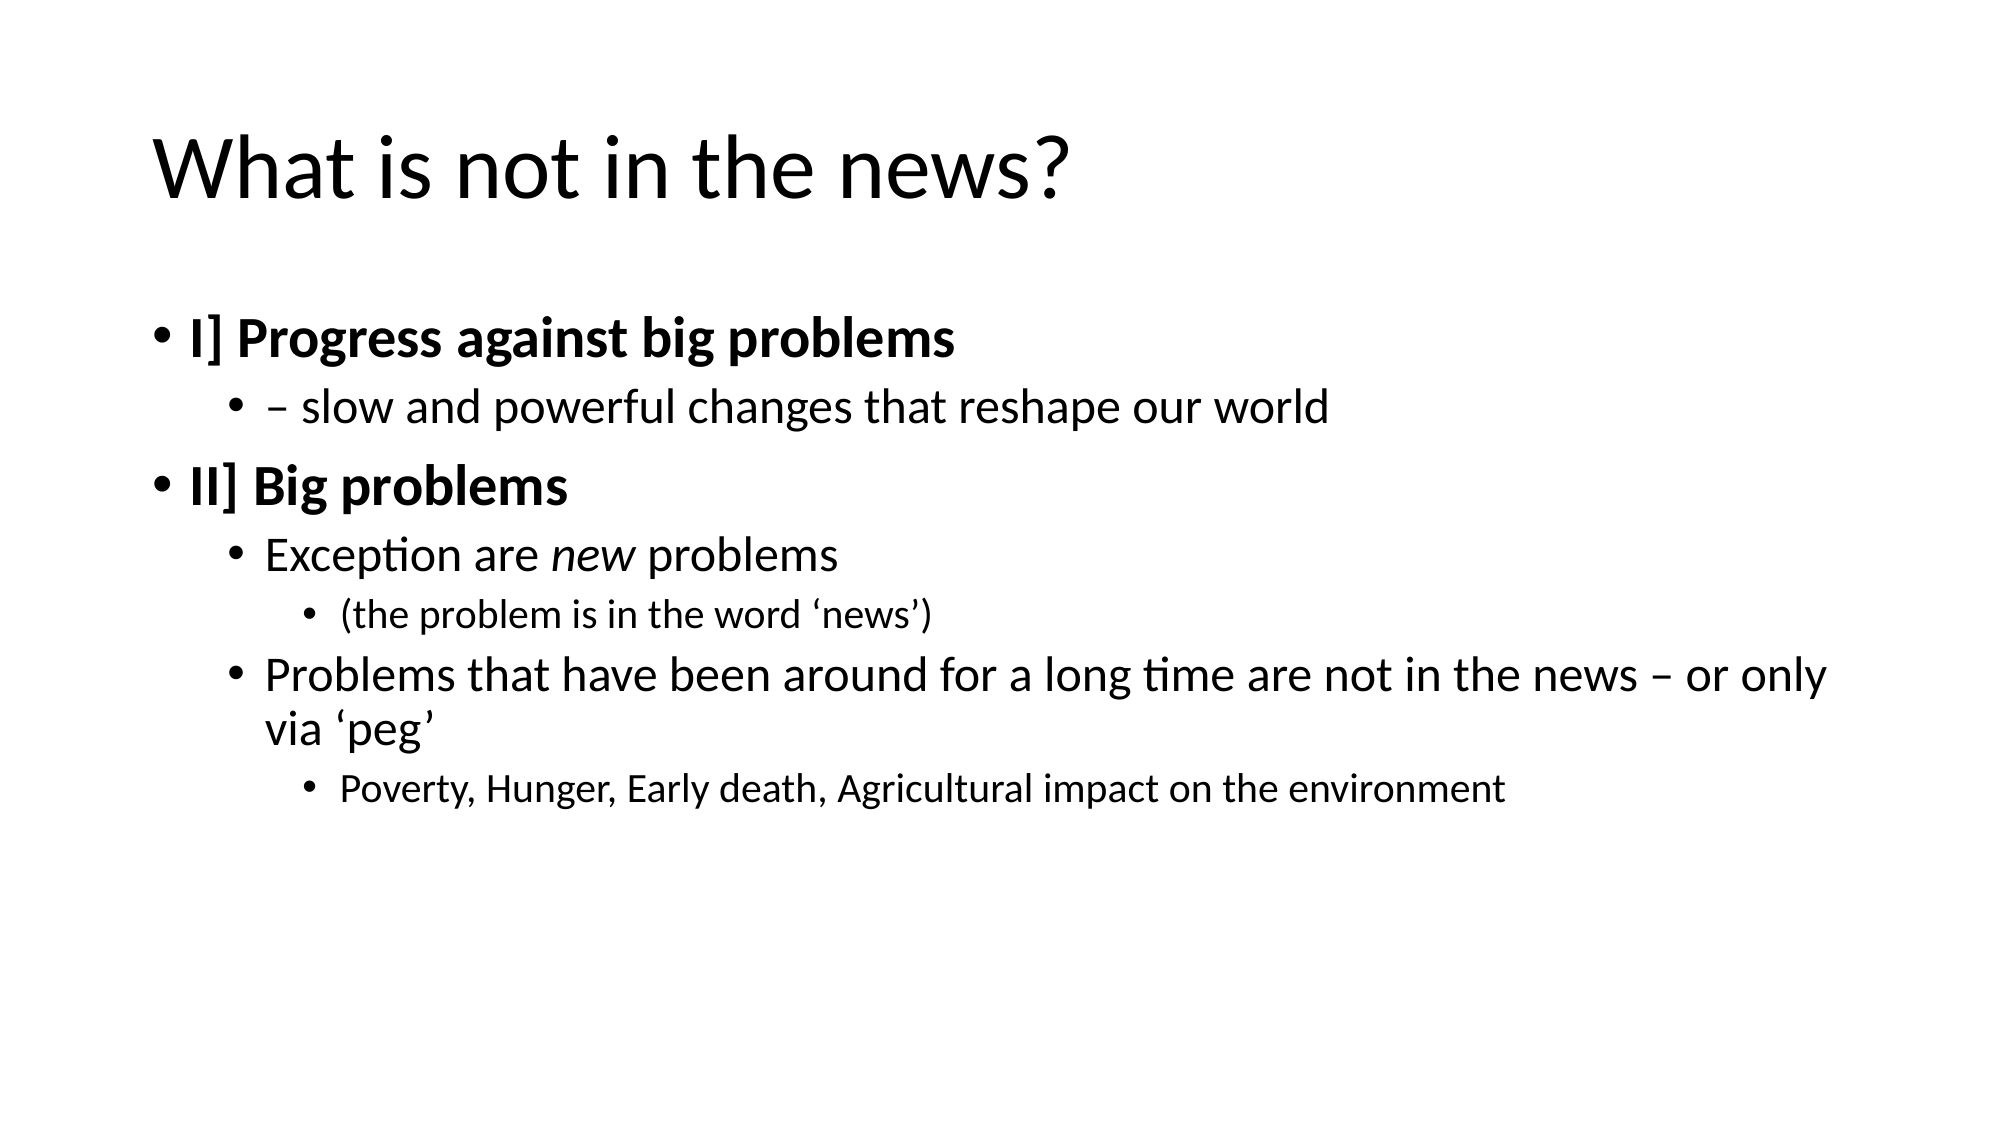

# What is not in the news?
I] Progress against big problems
– slow and powerful changes that reshape our world
II] Big problems
Exception are new problems
(the problem is in the word ‘news’)
Problems that have been around for a long time are not in the news – or only via ‘peg’
Poverty, Hunger, Early death, Agricultural impact on the environment